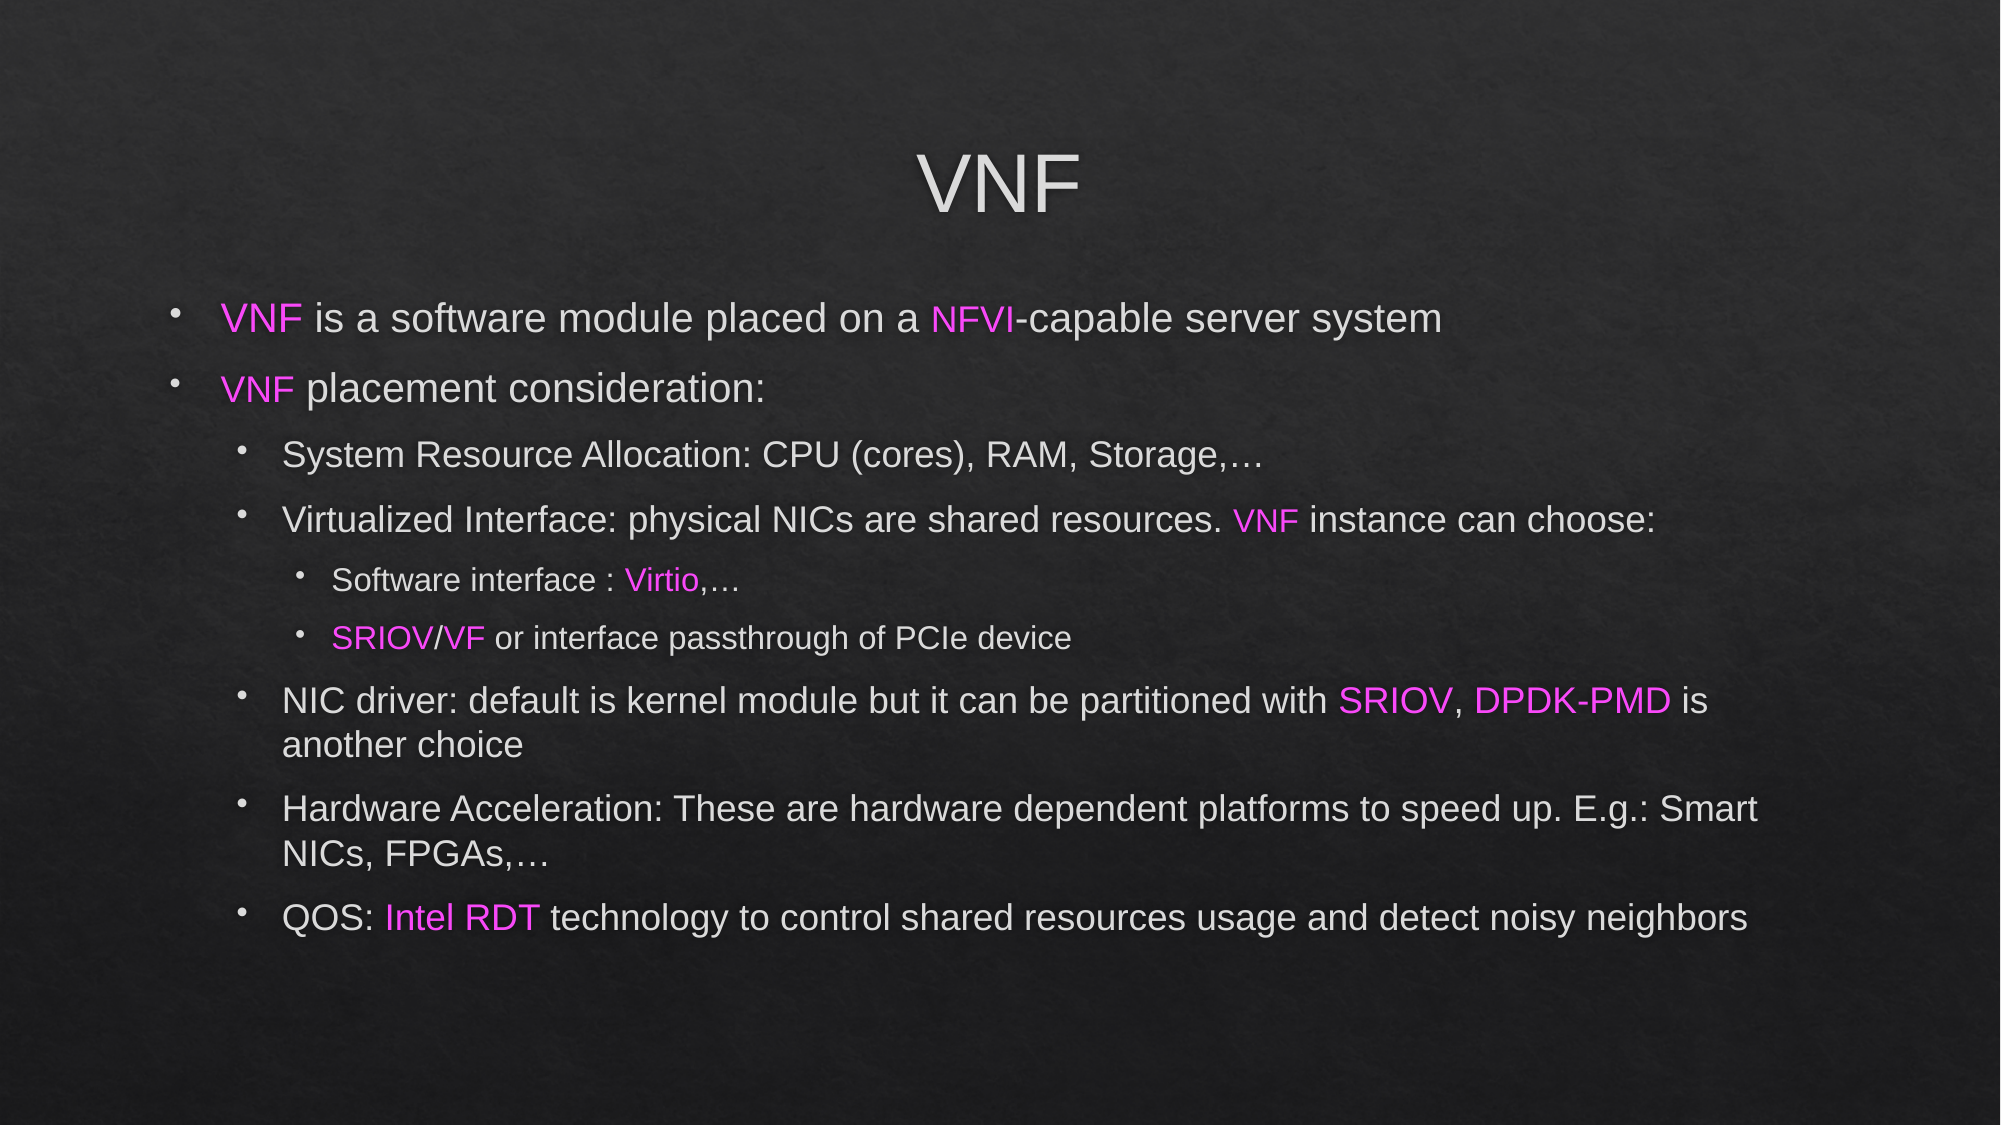

# VNF
VNF is a software module placed on a NFVI-capable server system
VNF placement consideration:
System Resource Allocation: CPU (cores), RAM, Storage,…
Virtualized Interface: physical NICs are shared resources. VNF instance can choose:
Software interface : Virtio,…
SRIOV/VF or interface passthrough of PCIe device
NIC driver: default is kernel module but it can be partitioned with SRIOV, DPDK-PMD is another choice
Hardware Acceleration: These are hardware dependent platforms to speed up. E.g.: Smart NICs, FPGAs,…
QOS: Intel RDT technology to control shared resources usage and detect noisy neighbors